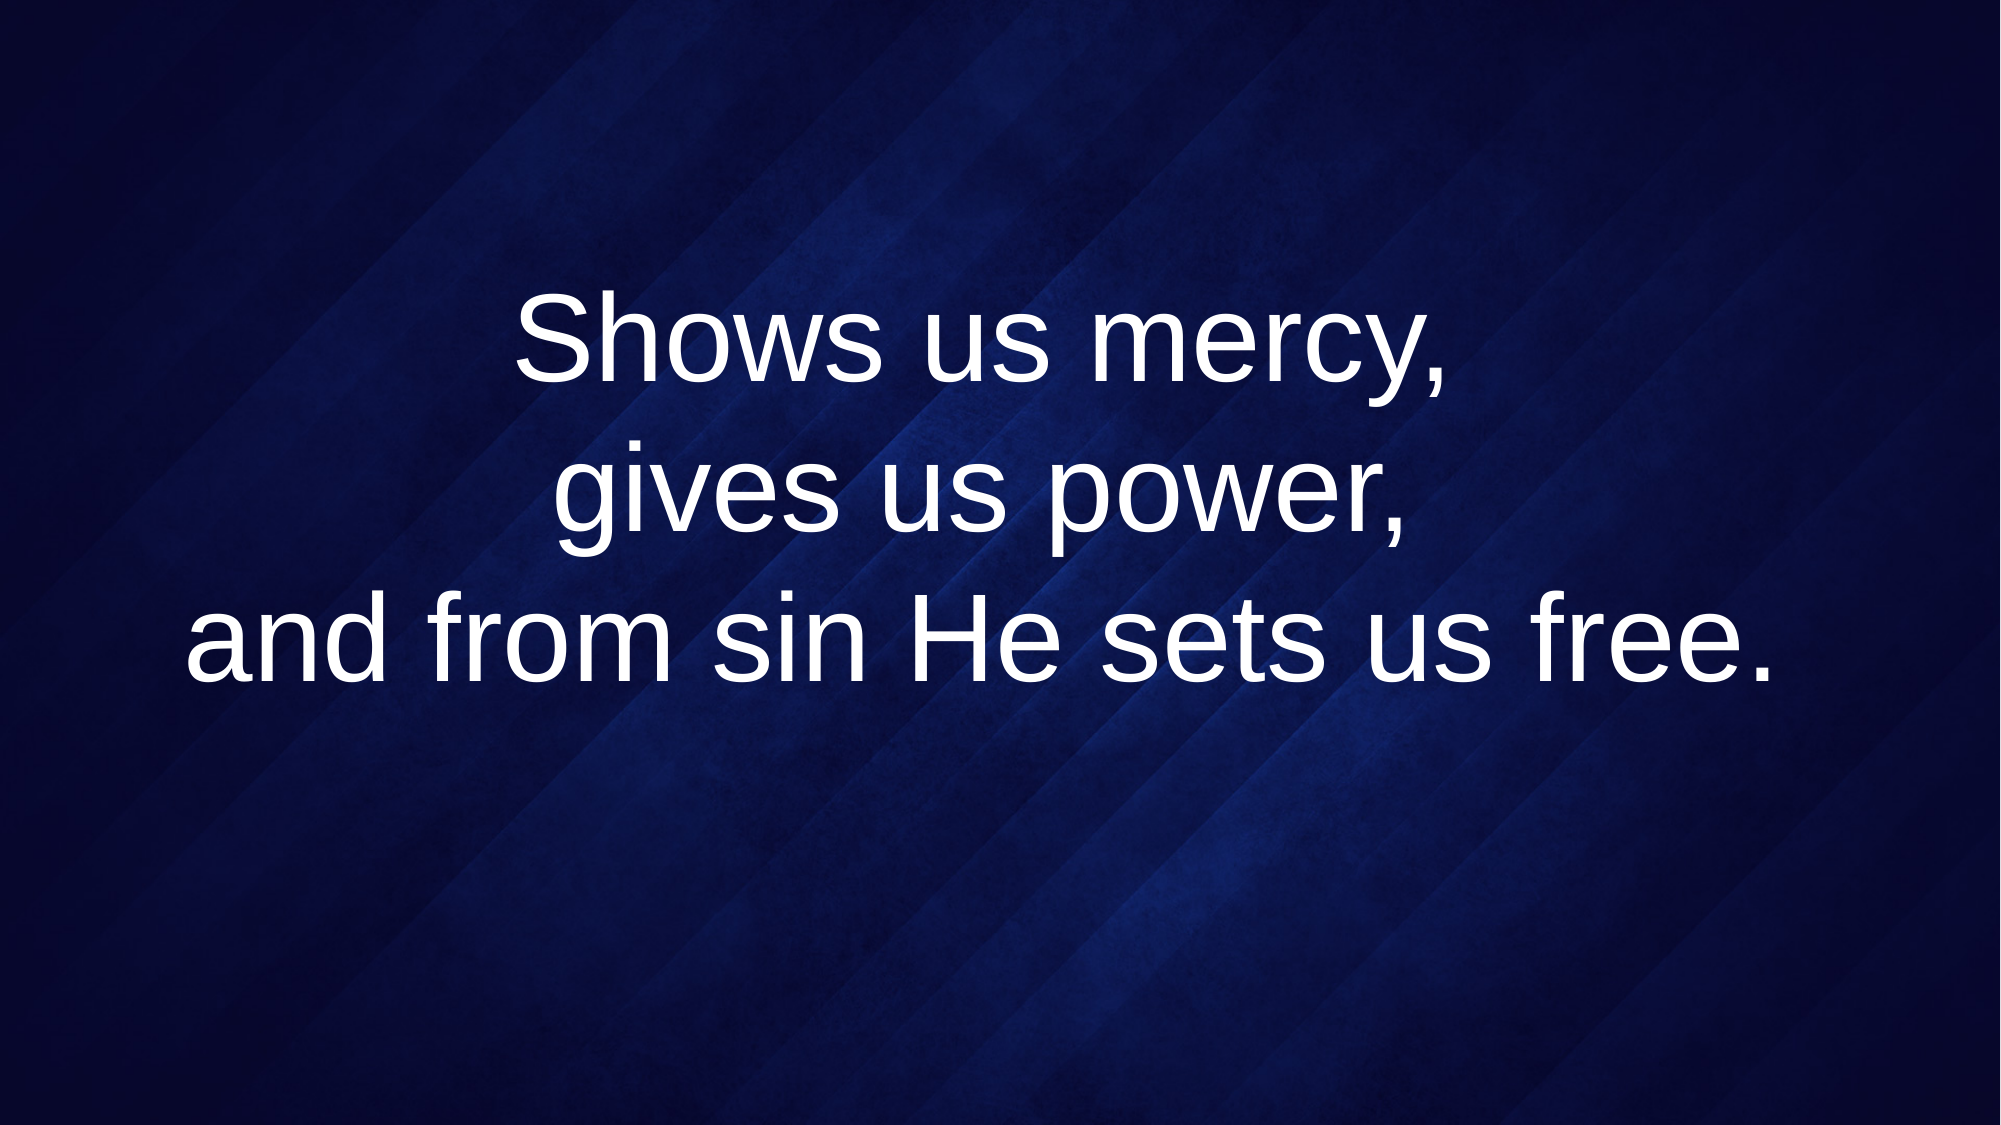

# Shows us mercy, gives us power, and from sin He sets us free.